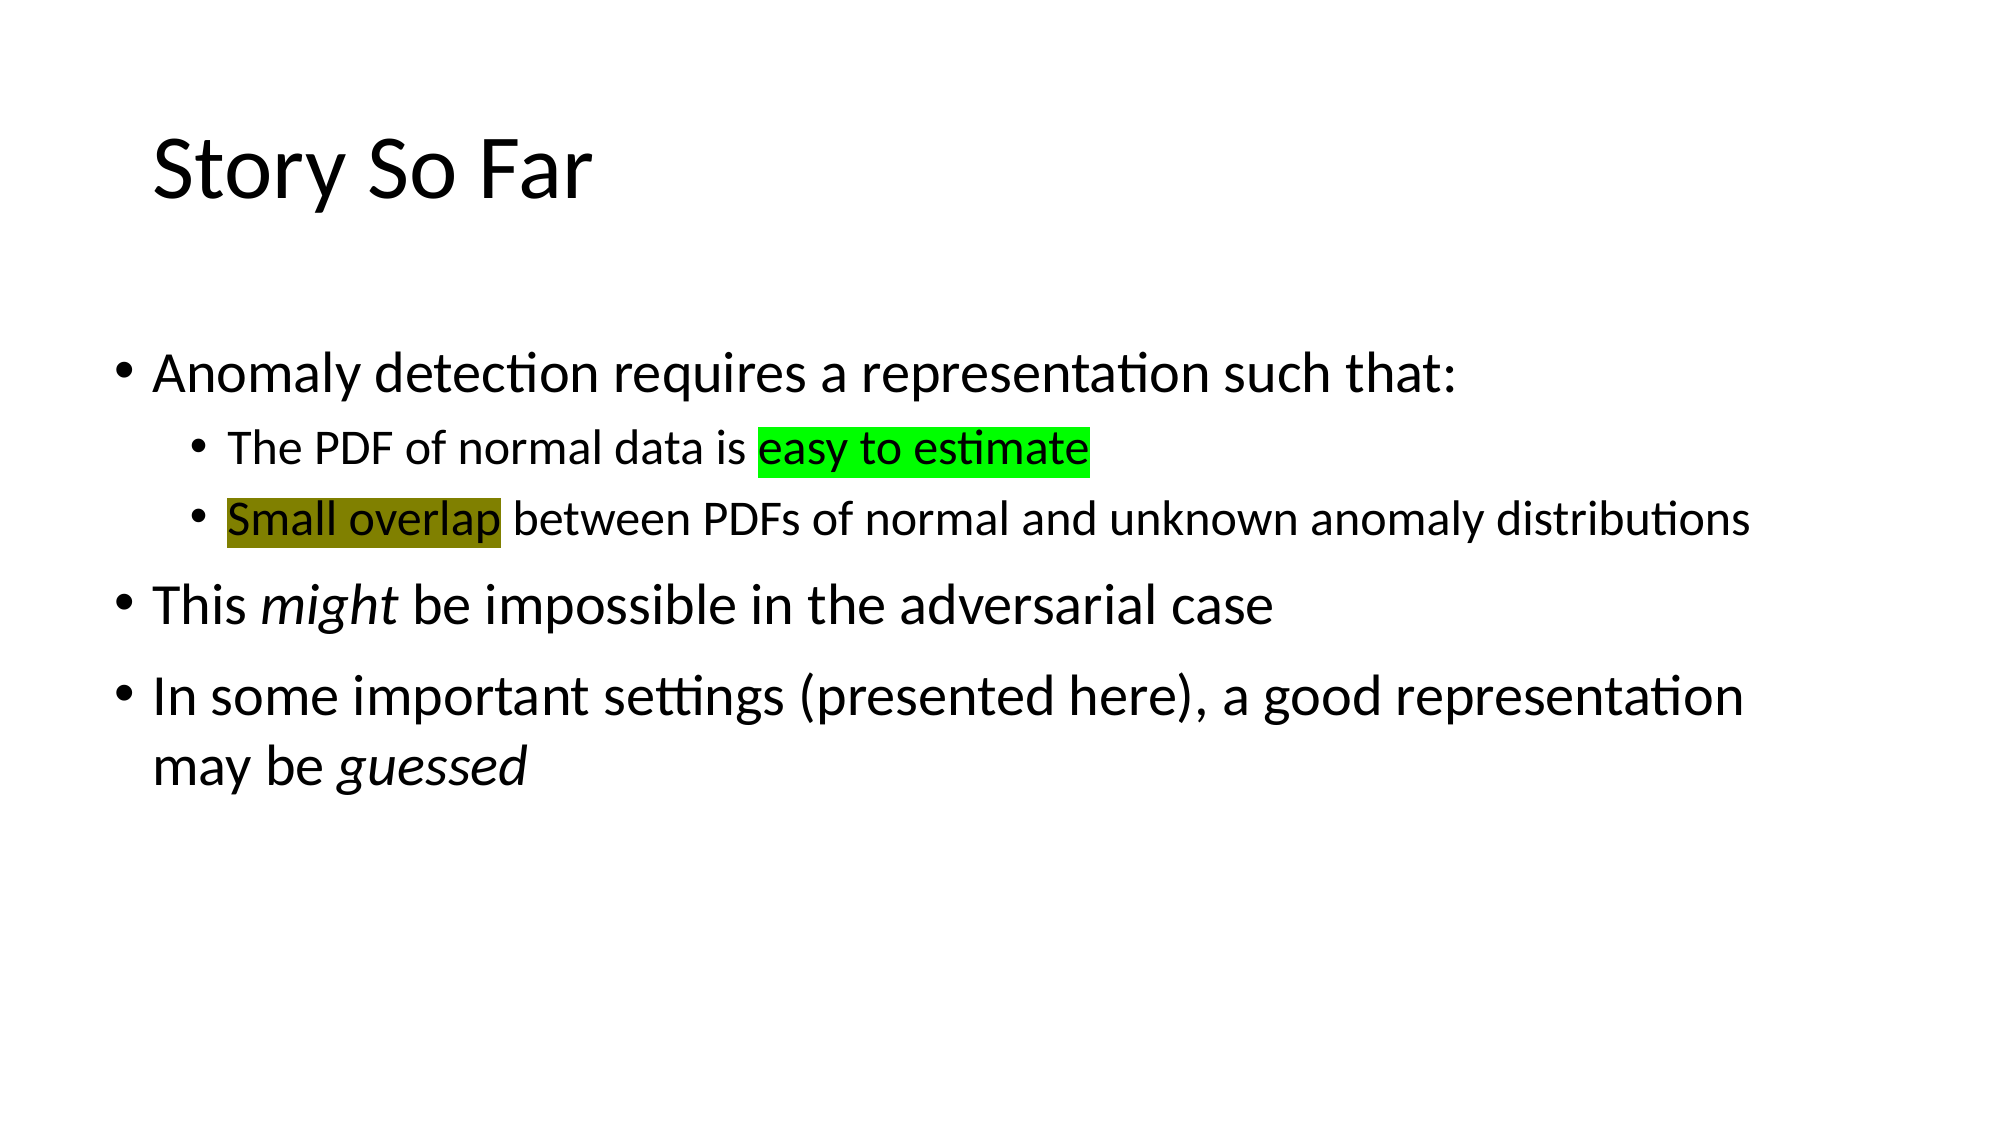

# Story So Far
Anomaly detection requires a representation such that:
The PDF of normal data is easy to estimate
Small overlap between PDFs of normal and unknown anomaly distributions
This might be impossible in the adversarial case
In some important settings (presented here), a good representation may be guessed